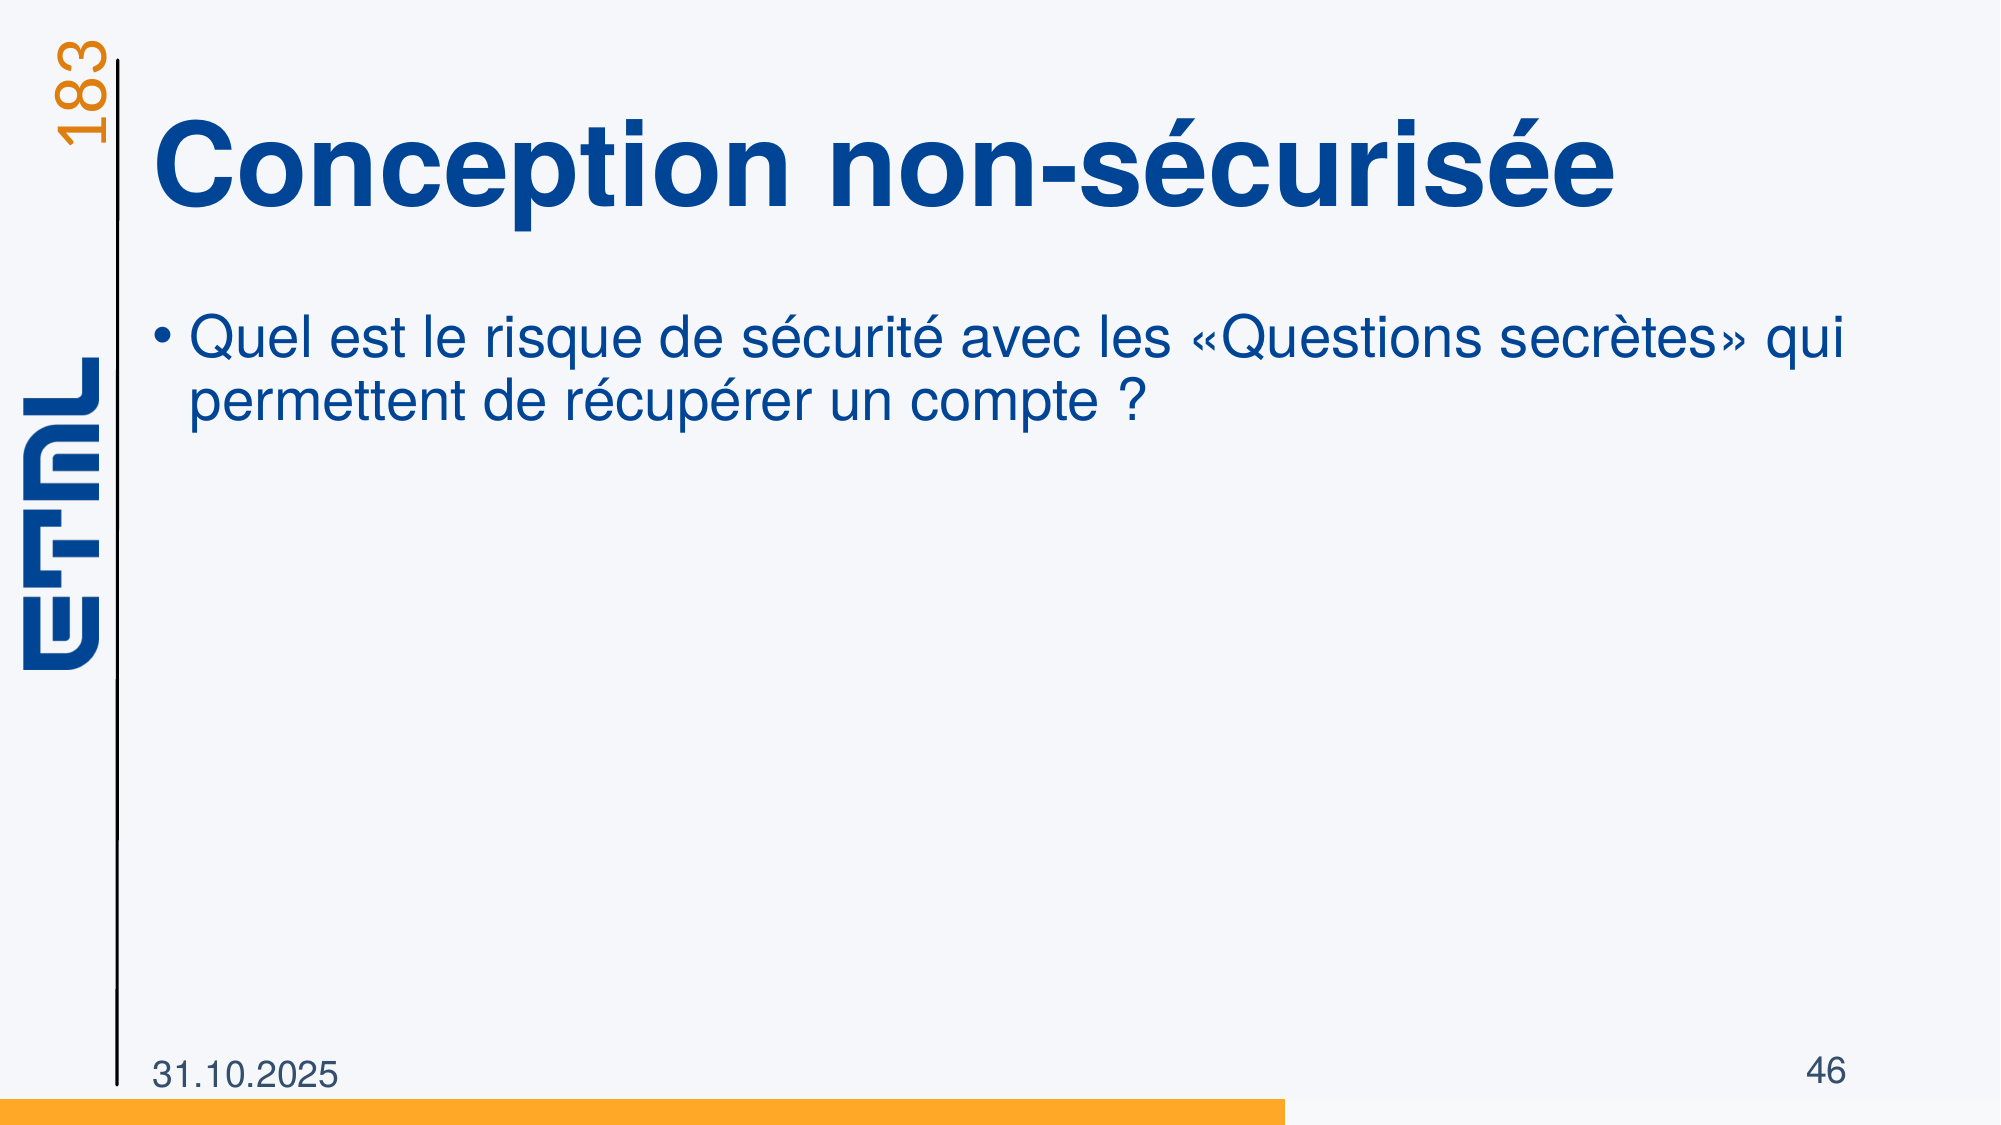

# Conception non-sécurisée
Quel est le risque de sécurité avec les «Questions secrètes» qui permettent de récupérer un compte ?

31.10.2025
46